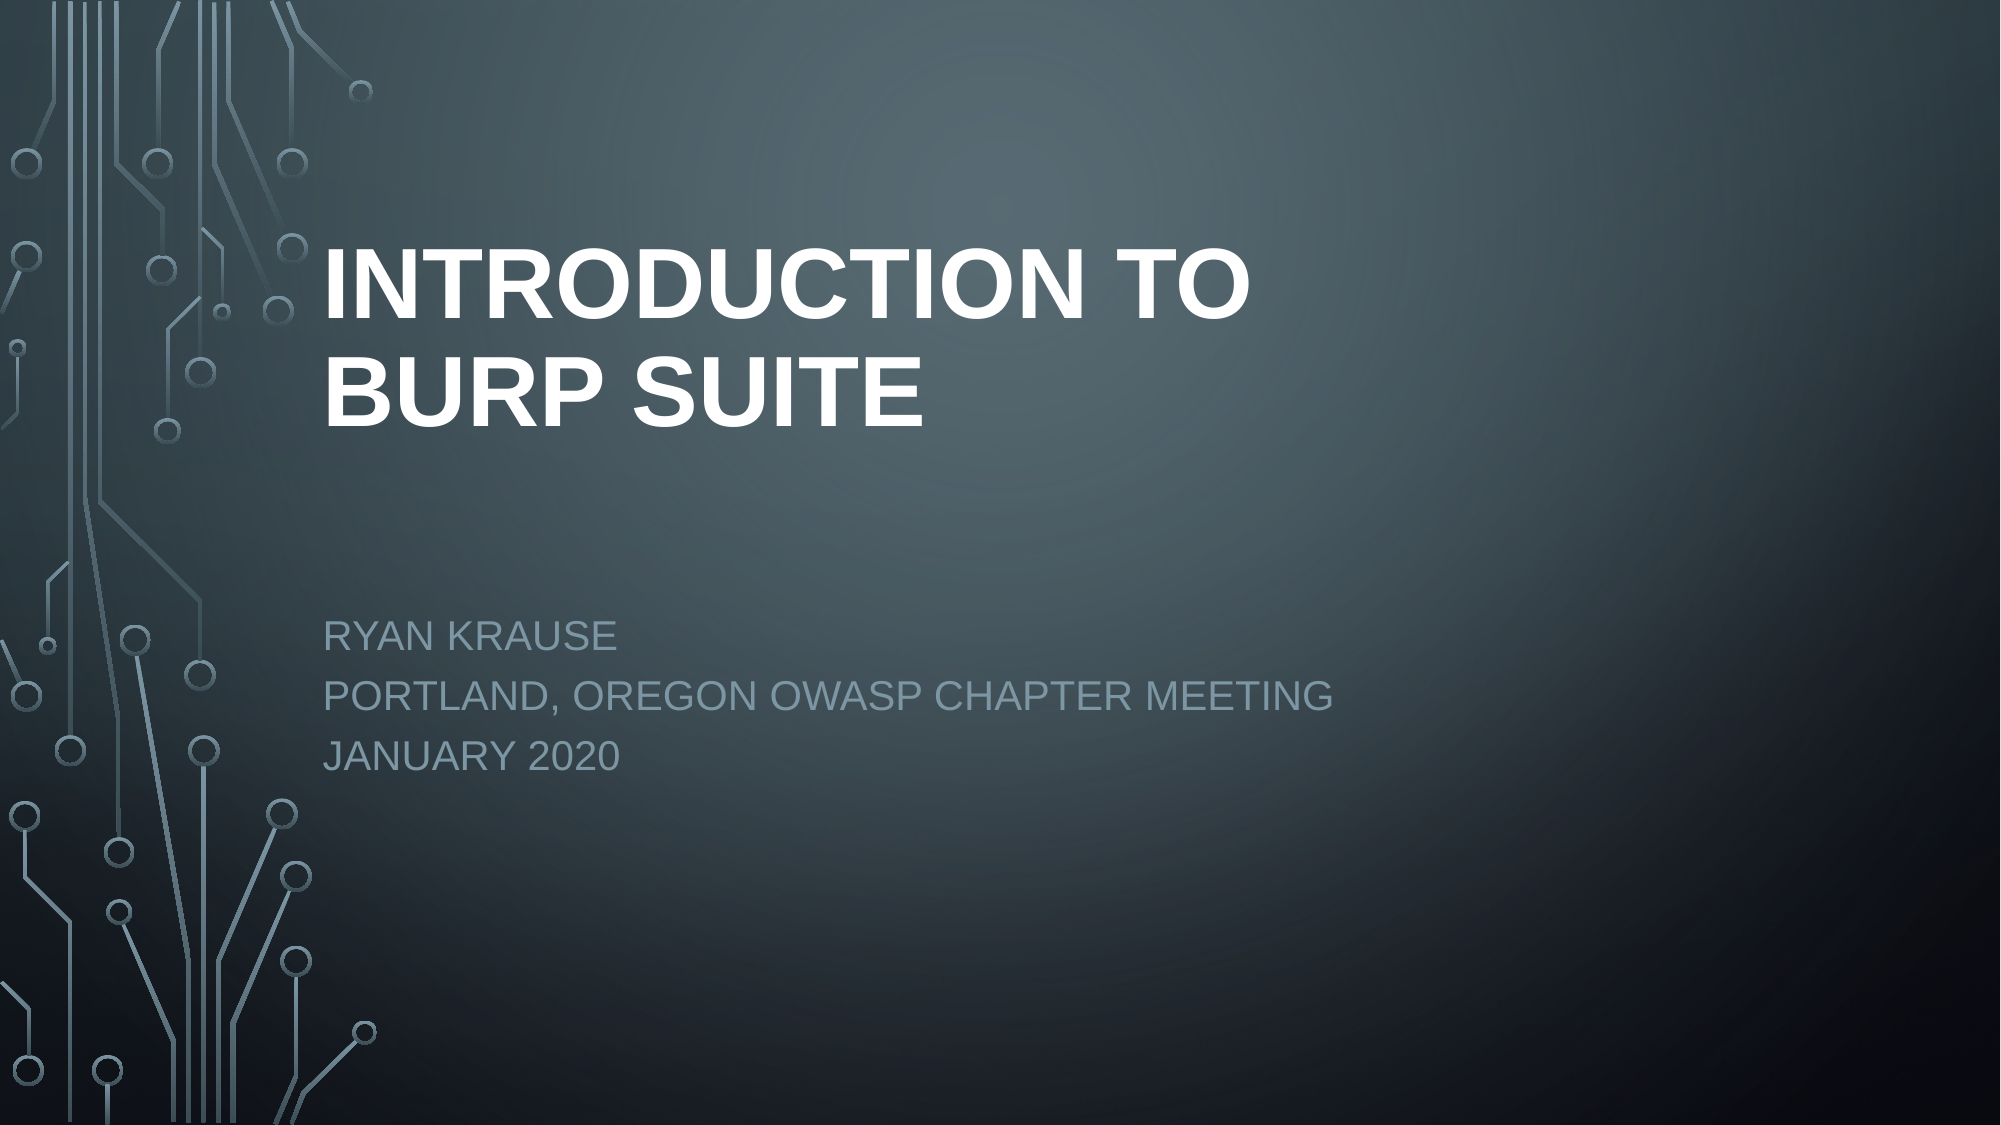

# Introduction to burp suite
Ryan Krause
Portland, ORegon owasp chapter meeting
January 2020